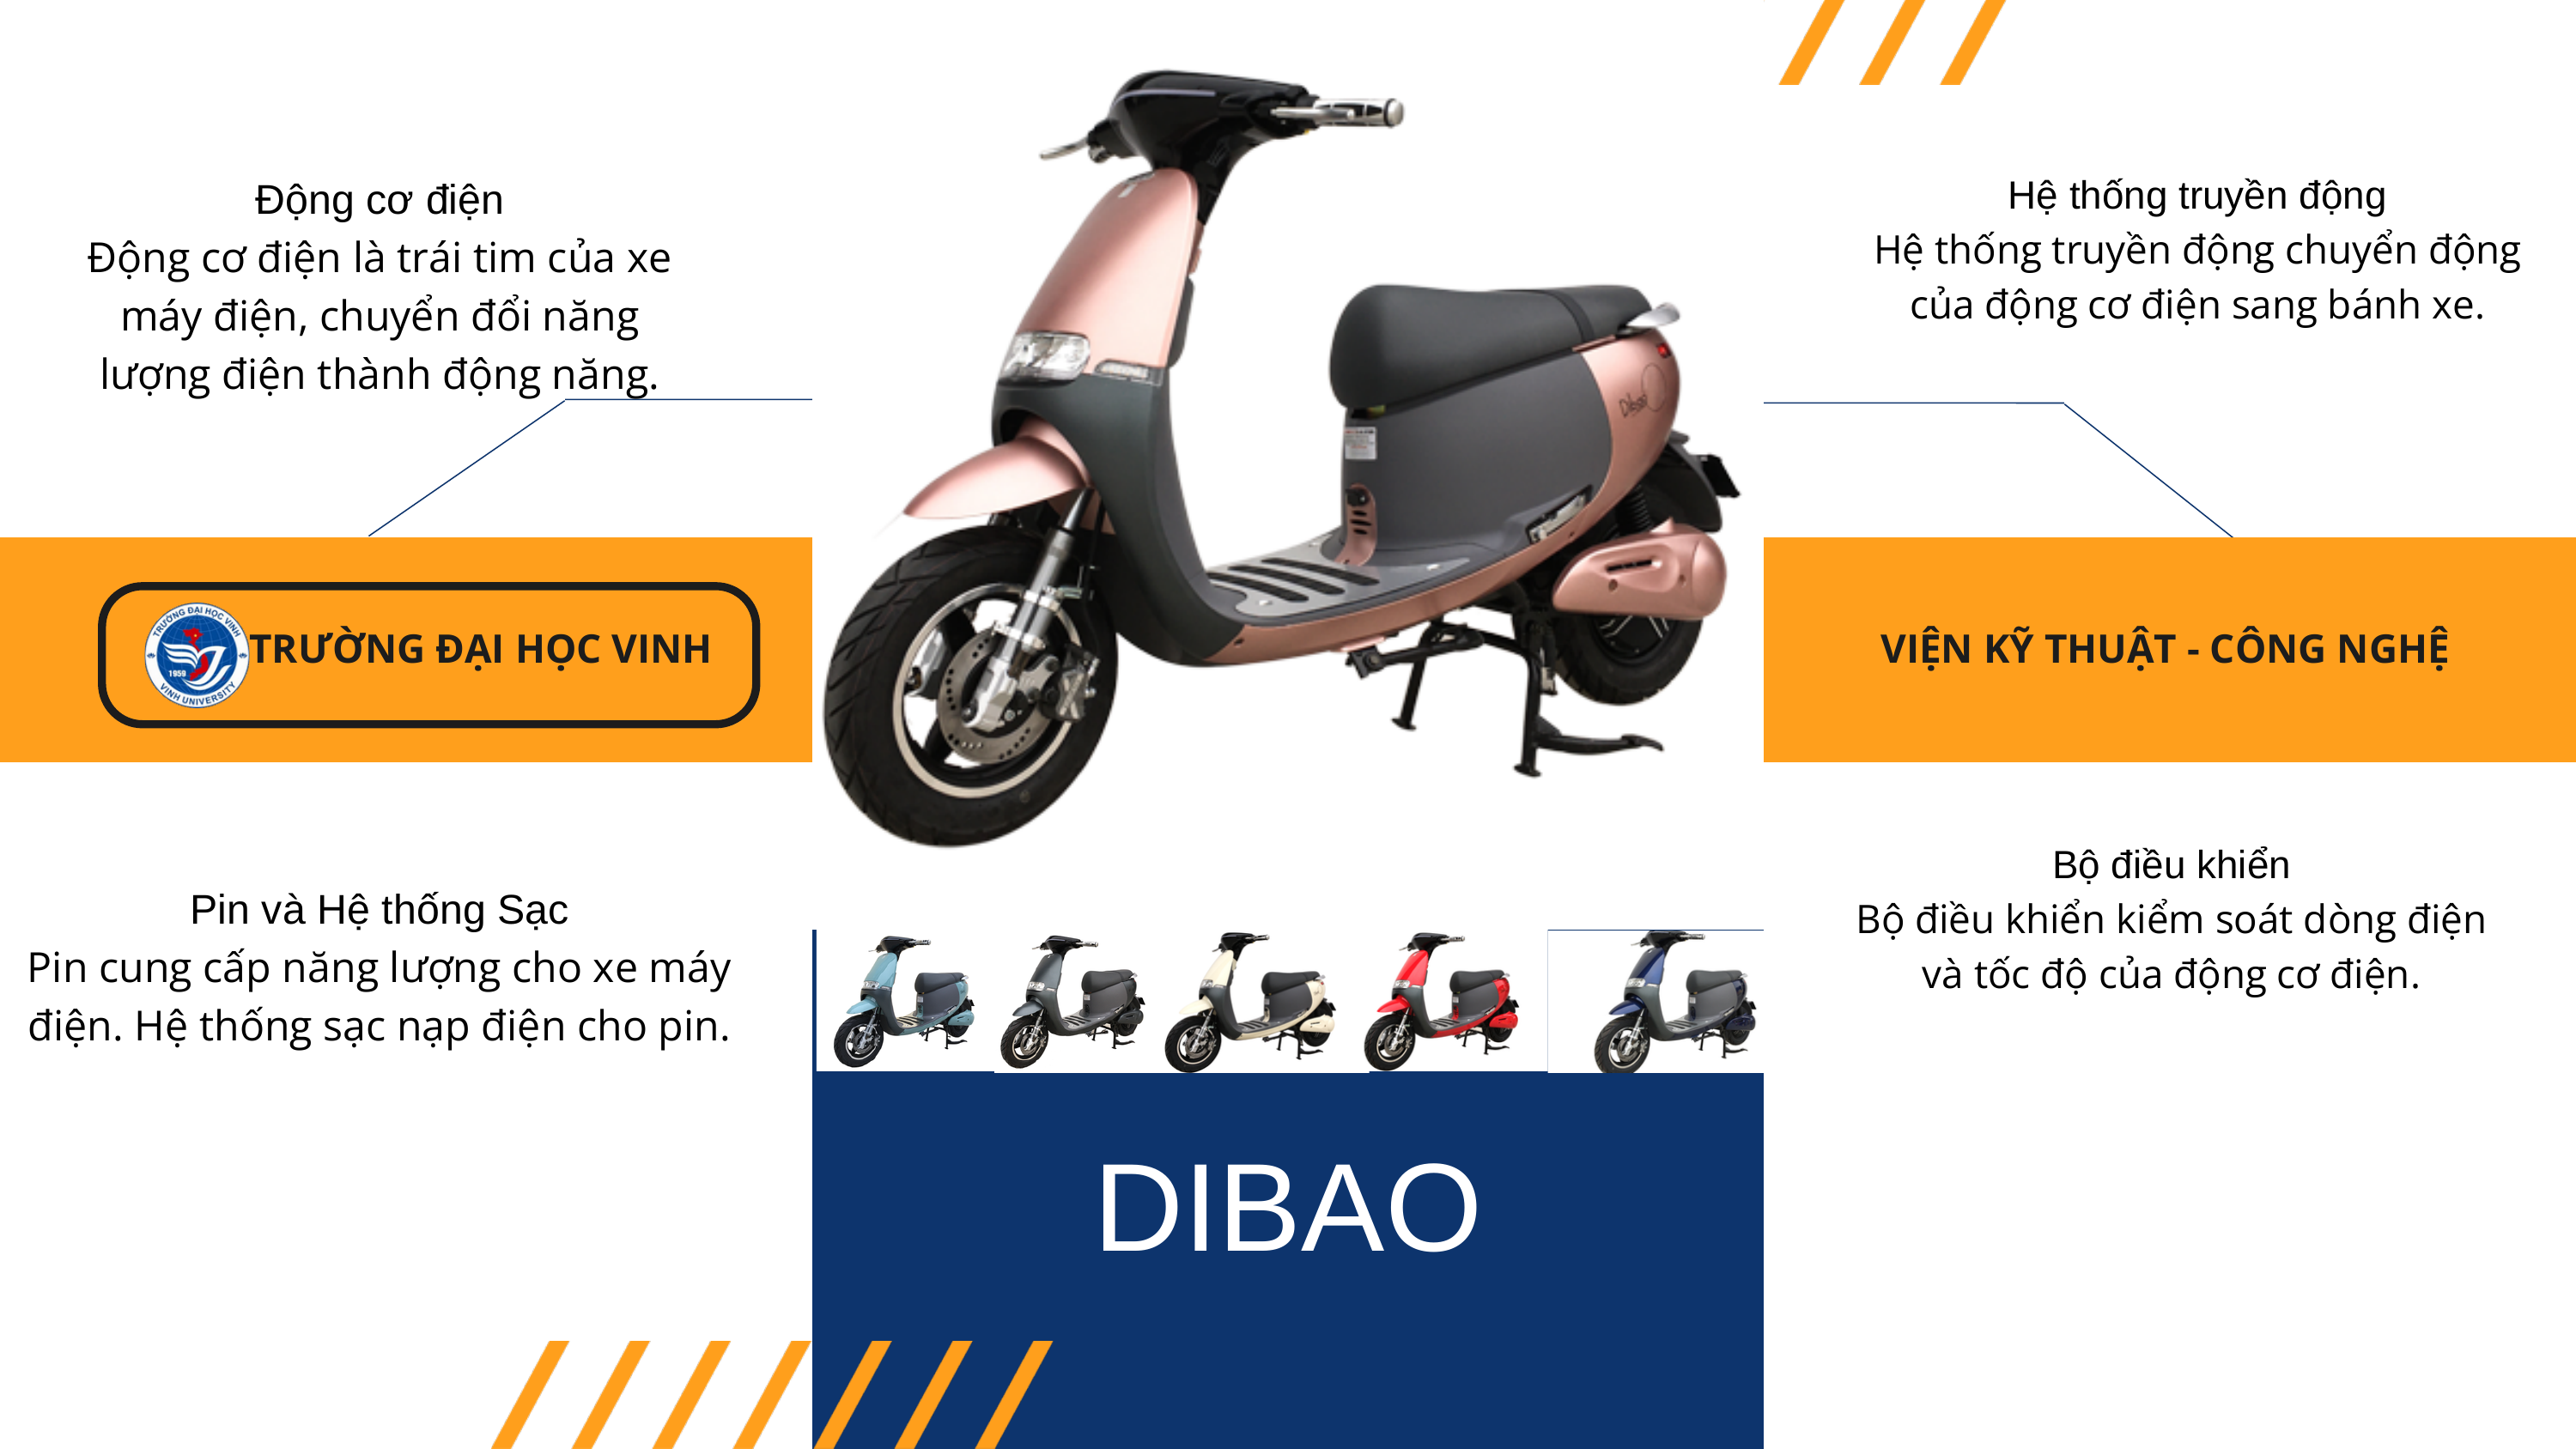

Hệ thống truyền động
Hệ thống truyền động chuyển động của động cơ điện sang bánh xe.

Động cơ điện
Động cơ điện là trái tim của xe máy điện, chuyển đổi năng lượng điện thành động năng.

 TRƯỜNG ĐẠI HỌC VINH
VIỆN KỸ THUẬT - CÔNG NGHỆ
Bộ điều khiển
Bộ điều khiển kiểm soát dòng điện và tốc độ của động cơ điện.

Pin và Hệ thống Sạc
Pin cung cấp năng lượng cho xe máy điện. Hệ thống sạc nạp điện cho pin.

DIBAO